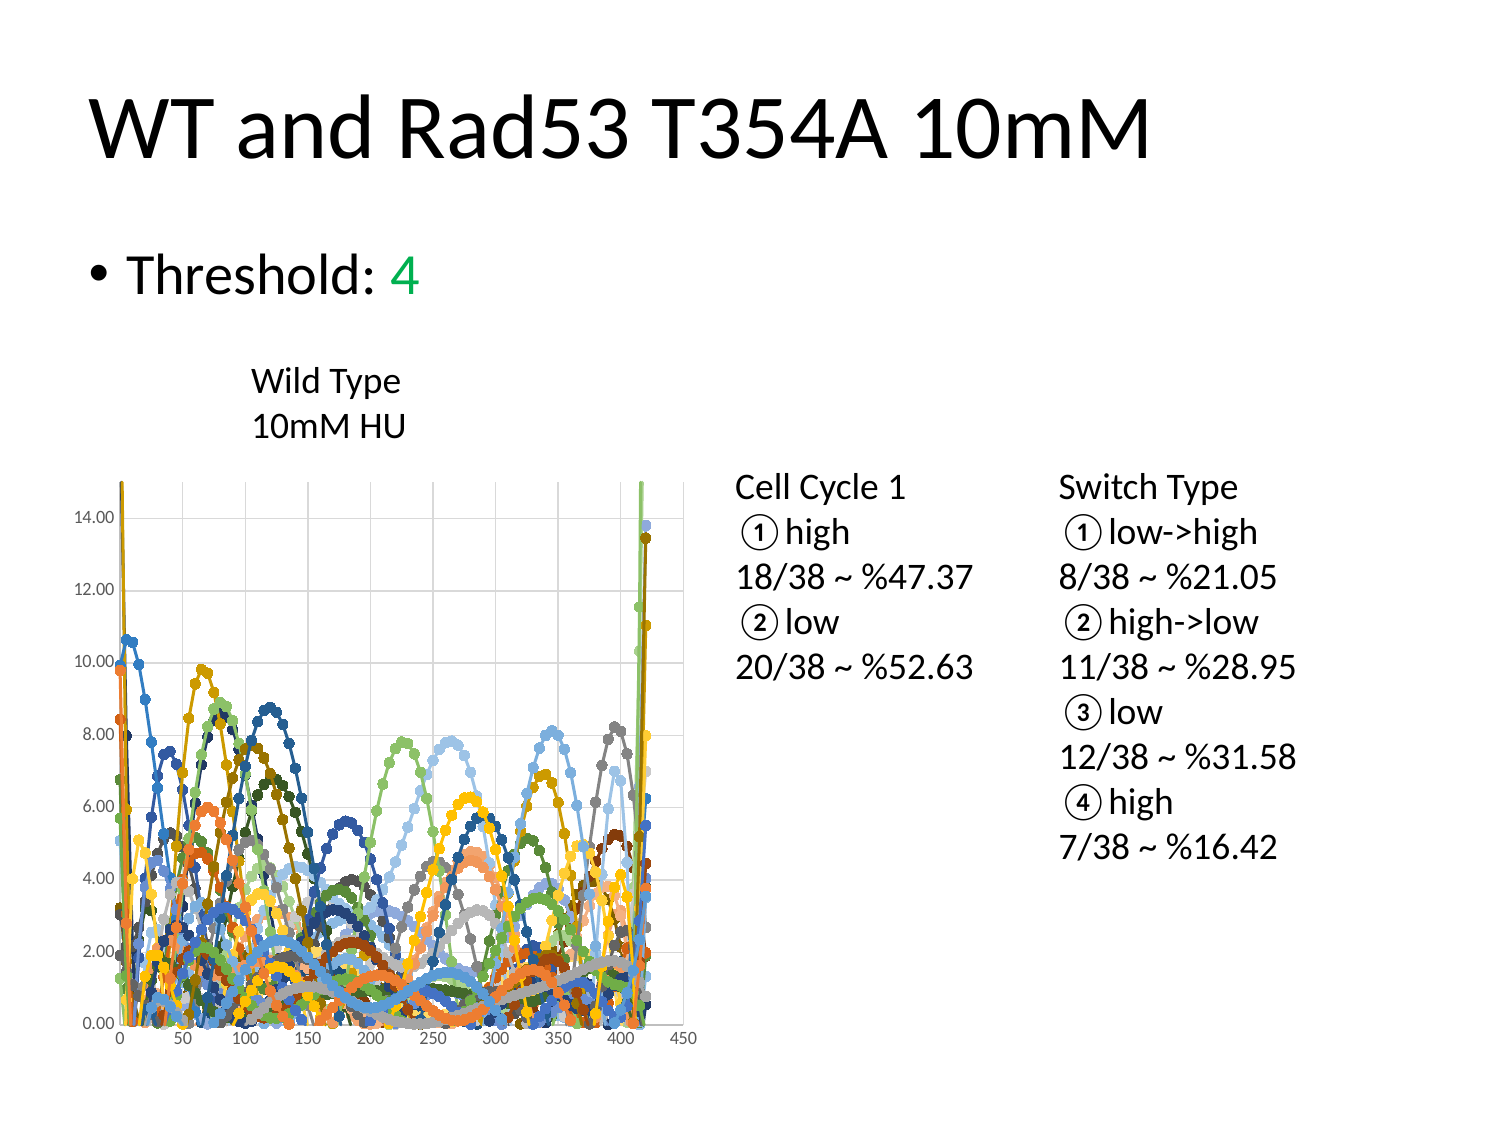

# WT and Rad53 T354A 10mM
Threshold: 4
Wild Type 10mM HU

### Chart

| Category |  |  |  |  |  |  |  |  |  |  |  |  |  |  |  |  |  |  |  |  |  |  |  |  |  |  |  |  |  |  |  |  |  |  |  |  |  |  |
|---|---|---|---|---|---|---|---|---|---|---|---|---|---|---|---|---|---|---|---|---|---|---|---|---|---|---|---|---|---|---|---|---|---|---|---|---|---|---|
Cell Cycle 1
①high
18/38 ~ %47.37
②low
20/38 ~ %52.63
Switch Type
①low->high
8/38 ~ %21.05
②high->low
11/38 ~ %28.95
③low
12/38 ~ %31.58
④high
7/38 ~ %16.42